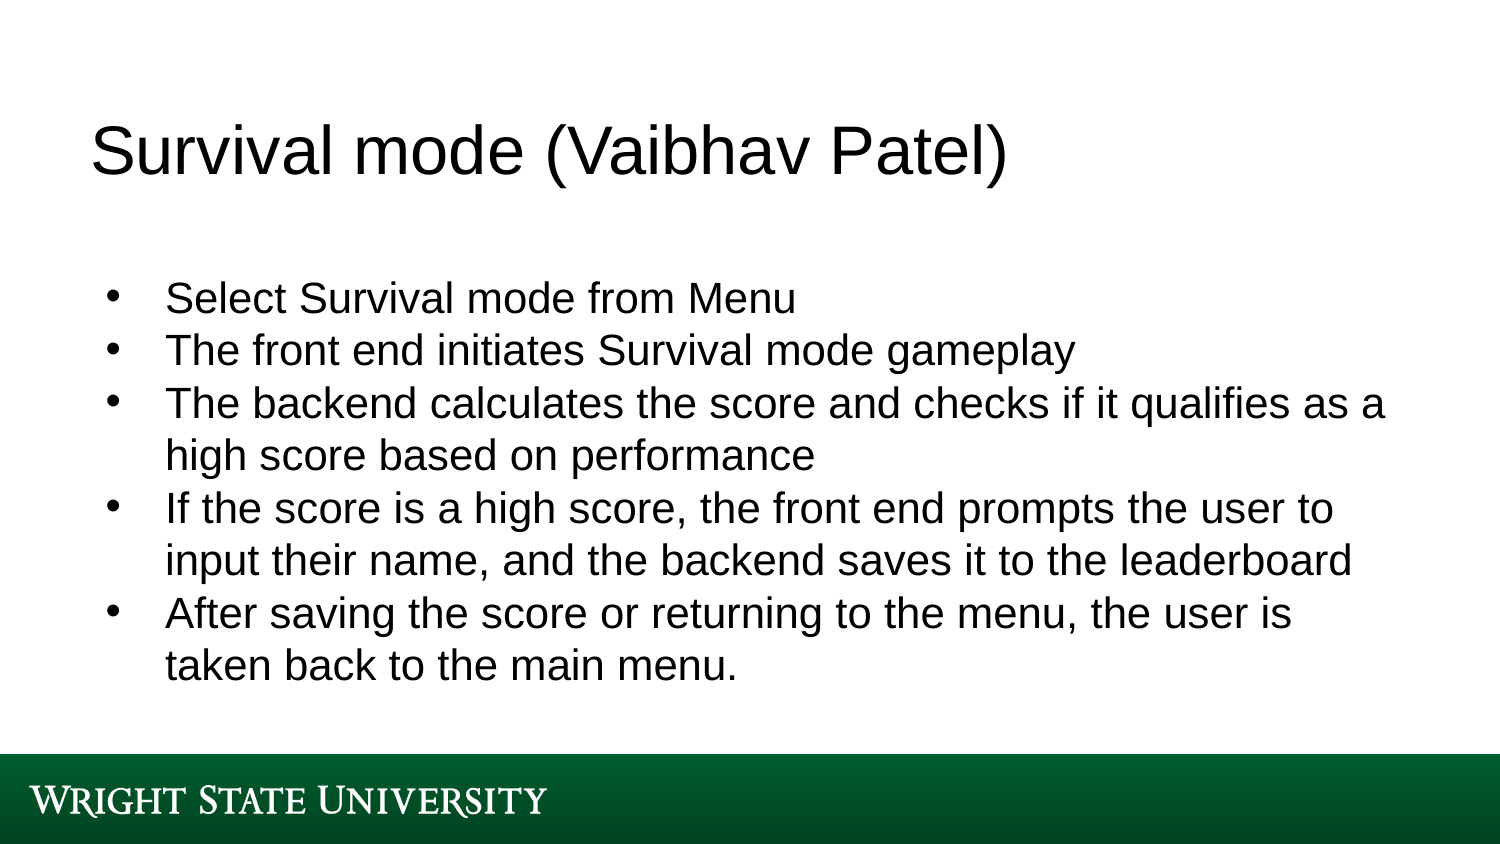

# Survival mode (Vaibhav Patel)
Select Survival mode from Menu
The front end initiates Survival mode gameplay
The backend calculates the score and checks if it qualifies as a high score based on performance
If the score is a high score, the front end prompts the user to input their name, and the backend saves it to the leaderboard
After saving the score or returning to the menu, the user is taken back to the main menu.